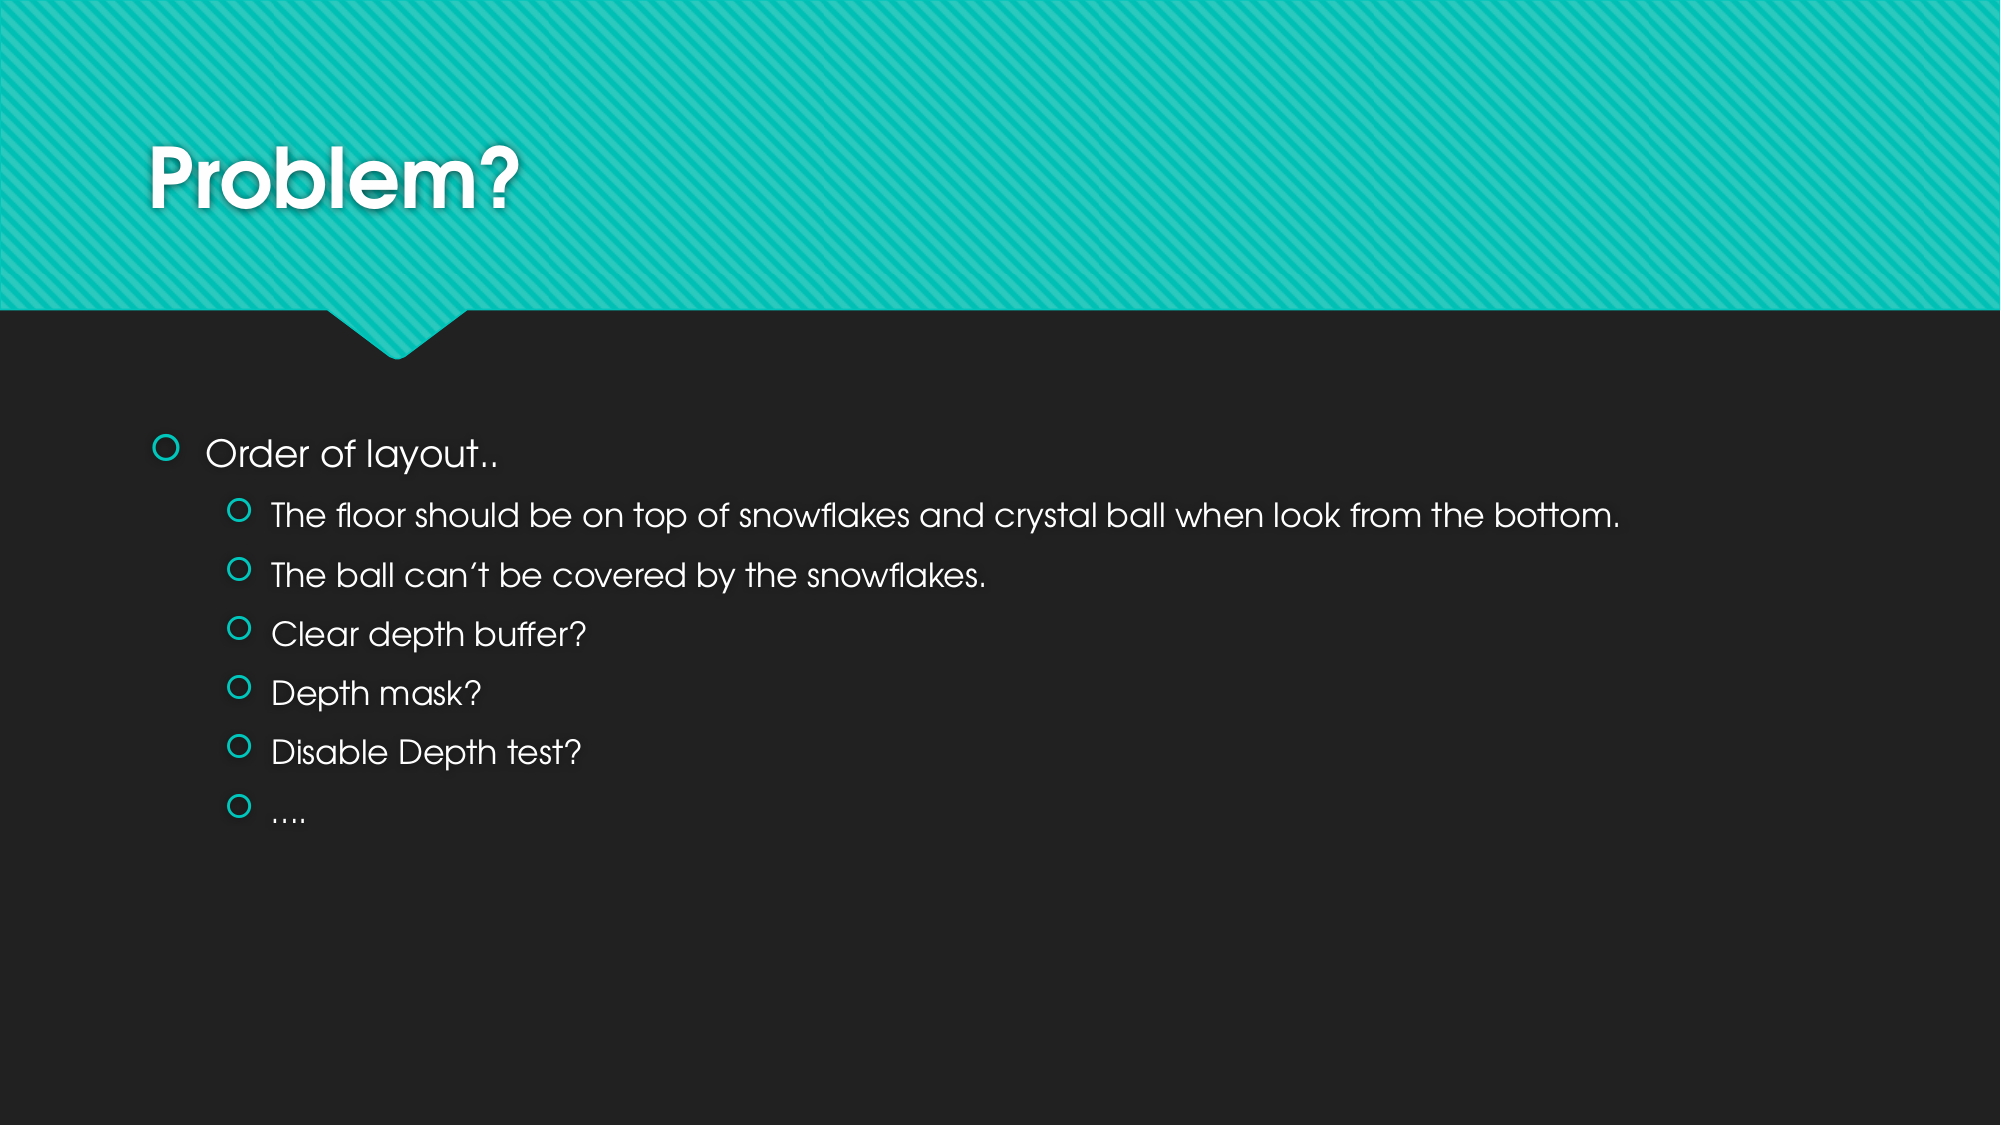

# Problem?
Order of layout..
The floor should be on top of snowflakes and crystal ball when look from the bottom.
The ball can’t be covered by the snowflakes.
Clear depth buffer?
Depth mask?
Disable Depth test?
….